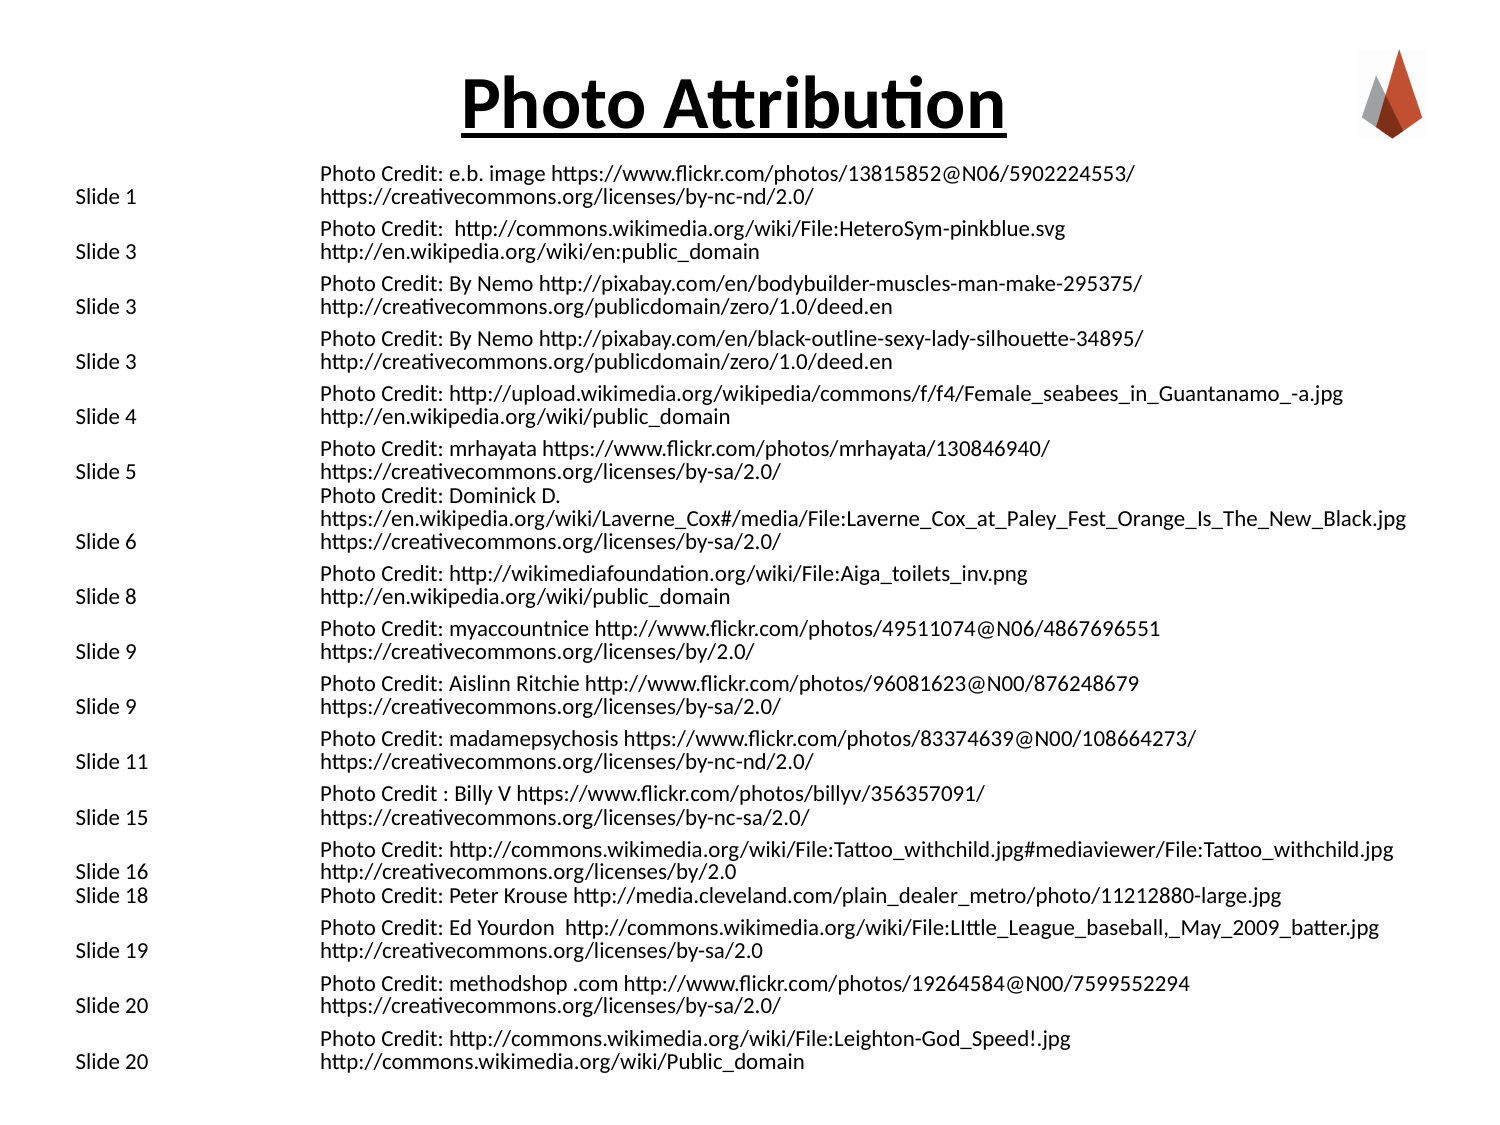

# Photo Attribution
| Slide 1 | Photo Credit: e.b. image https://www.flickr.com/photos/13815852@N06/5902224553/ https://creativecommons.org/licenses/by-nc-nd/2.0/ |
| --- | --- |
| Slide 3 | Photo Credit: http://commons.wikimedia.org/wiki/File:HeteroSym-pinkblue.svg http://en.wikipedia.org/wiki/en:public\_domain |
| Slide 3 | Photo Credit: By Nemo http://pixabay.com/en/bodybuilder-muscles-man-make-295375/ http://creativecommons.org/publicdomain/zero/1.0/deed.en |
| Slide 3 | Photo Credit: By Nemo http://pixabay.com/en/black-outline-sexy-lady-silhouette-34895/ http://creativecommons.org/publicdomain/zero/1.0/deed.en |
| Slide 4 | Photo Credit: http://upload.wikimedia.org/wikipedia/commons/f/f4/Female\_seabees\_in\_Guantanamo\_-a.jpg http://en.wikipedia.org/wiki/public\_domain |
| Slide 5 | Photo Credit: mrhayata https://www.flickr.com/photos/mrhayata/130846940/ https://creativecommons.org/licenses/by-sa/2.0/ |
| Slide 6 | Photo Credit: Dominick D. https://en.wikipedia.org/wiki/Laverne\_Cox#/media/File:Laverne\_Cox\_at\_Paley\_Fest\_Orange\_Is\_The\_New\_Black.jpg https://creativecommons.org/licenses/by-sa/2.0/ |
| Slide 8 | Photo Credit: http://wikimediafoundation.org/wiki/File:Aiga\_toilets\_inv.png http://en.wikipedia.org/wiki/public\_domain |
| Slide 9 | Photo Credit: myaccountnice http://www.flickr.com/photos/49511074@N06/4867696551 https://creativecommons.org/licenses/by/2.0/ |
| Slide 9 | Photo Credit: Aislinn Ritchie http://www.flickr.com/photos/96081623@N00/876248679 https://creativecommons.org/licenses/by-sa/2.0/ |
| Slide 11 | Photo Credit: madamepsychosis https://www.flickr.com/photos/83374639@N00/108664273/ https://creativecommons.org/licenses/by-nc-nd/2.0/ |
| Slide 15 | Photo Credit : Billy V https://www.flickr.com/photos/billyv/356357091/ https://creativecommons.org/licenses/by-nc-sa/2.0/ |
| Slide 16 | Photo Credit: http://commons.wikimedia.org/wiki/File:Tattoo\_withchild.jpg#mediaviewer/File:Tattoo\_withchild.jpg http://creativecommons.org/licenses/by/2.0 |
| Slide 18 | Photo Credit: Peter Krouse http://media.cleveland.com/plain\_dealer\_metro/photo/11212880-large.jpg |
| Slide 19 | Photo Credit: Ed Yourdon http://commons.wikimedia.org/wiki/File:LIttle\_League\_baseball,\_May\_2009\_batter.jpg http://creativecommons.org/licenses/by-sa/2.0 |
| Slide 20 | Photo Credit: methodshop .com http://www.flickr.com/photos/19264584@N00/7599552294 https://creativecommons.org/licenses/by-sa/2.0/ |
| Slide 20 | Photo Credit: http://commons.wikimedia.org/wiki/File:Leighton-God\_Speed!.jpg http://commons.wikimedia.org/wiki/Public\_domain |